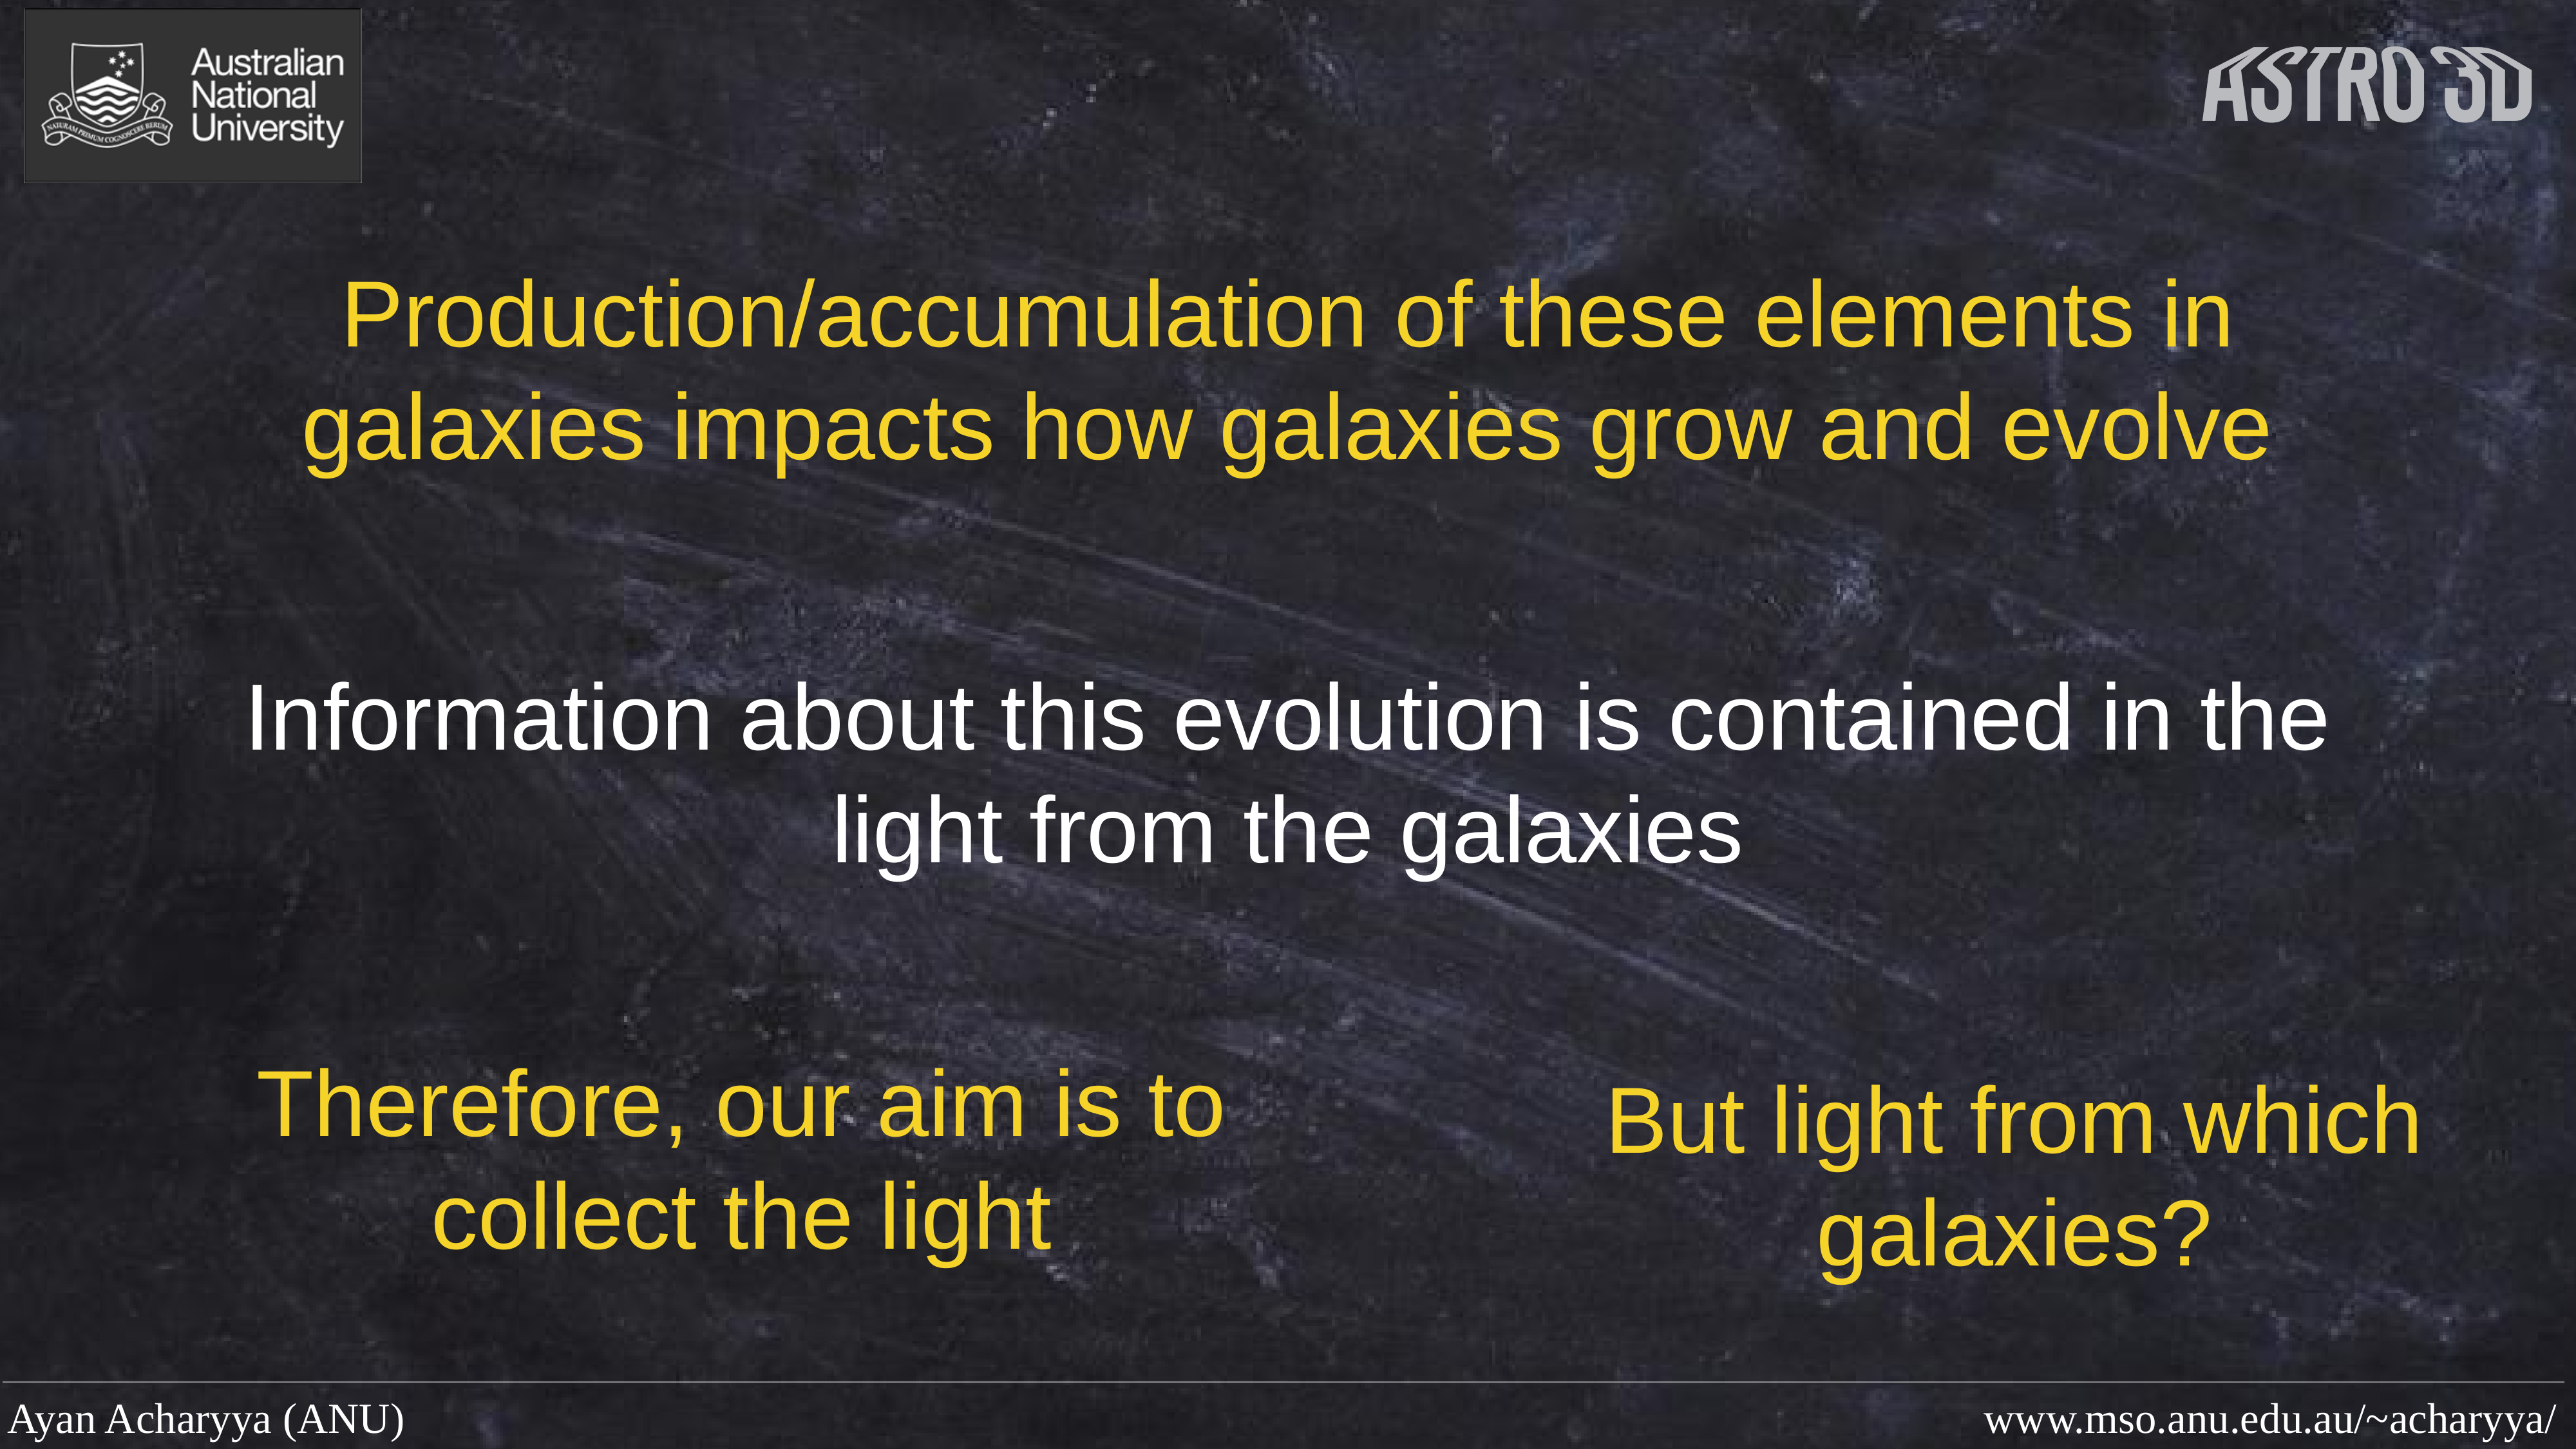

Production/accumulation of these elements in galaxies impacts how galaxies grow and evolve
Information about this evolution is contained in the light from the galaxies
Therefore, our aim is to collect the light
But light from which galaxies?
10